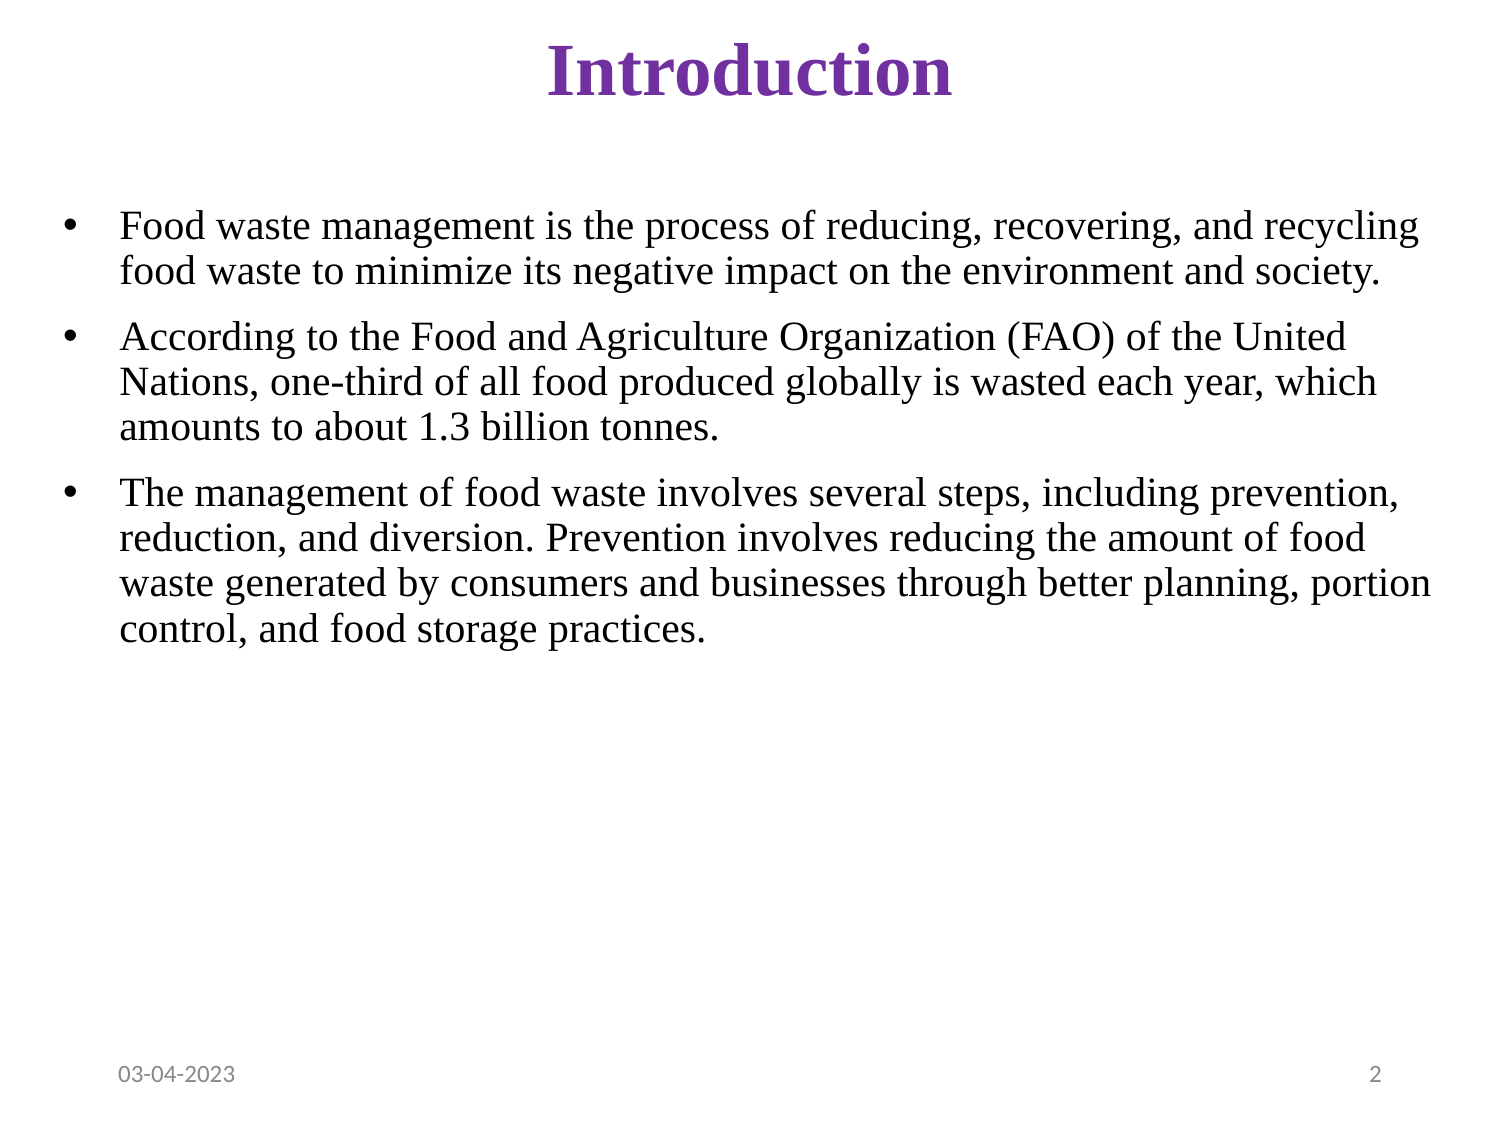

# Introduction
Food waste management is the process of reducing, recovering, and recycling food waste to minimize its negative impact on the environment and society.
According to the Food and Agriculture Organization (FAO) of the United Nations, one-third of all food produced globally is wasted each year, which amounts to about 1.3 billion tonnes.
The management of food waste involves several steps, including prevention, reduction, and diversion. Prevention involves reducing the amount of food waste generated by consumers and businesses through better planning, portion control, and food storage practices.
03-04-2023
2